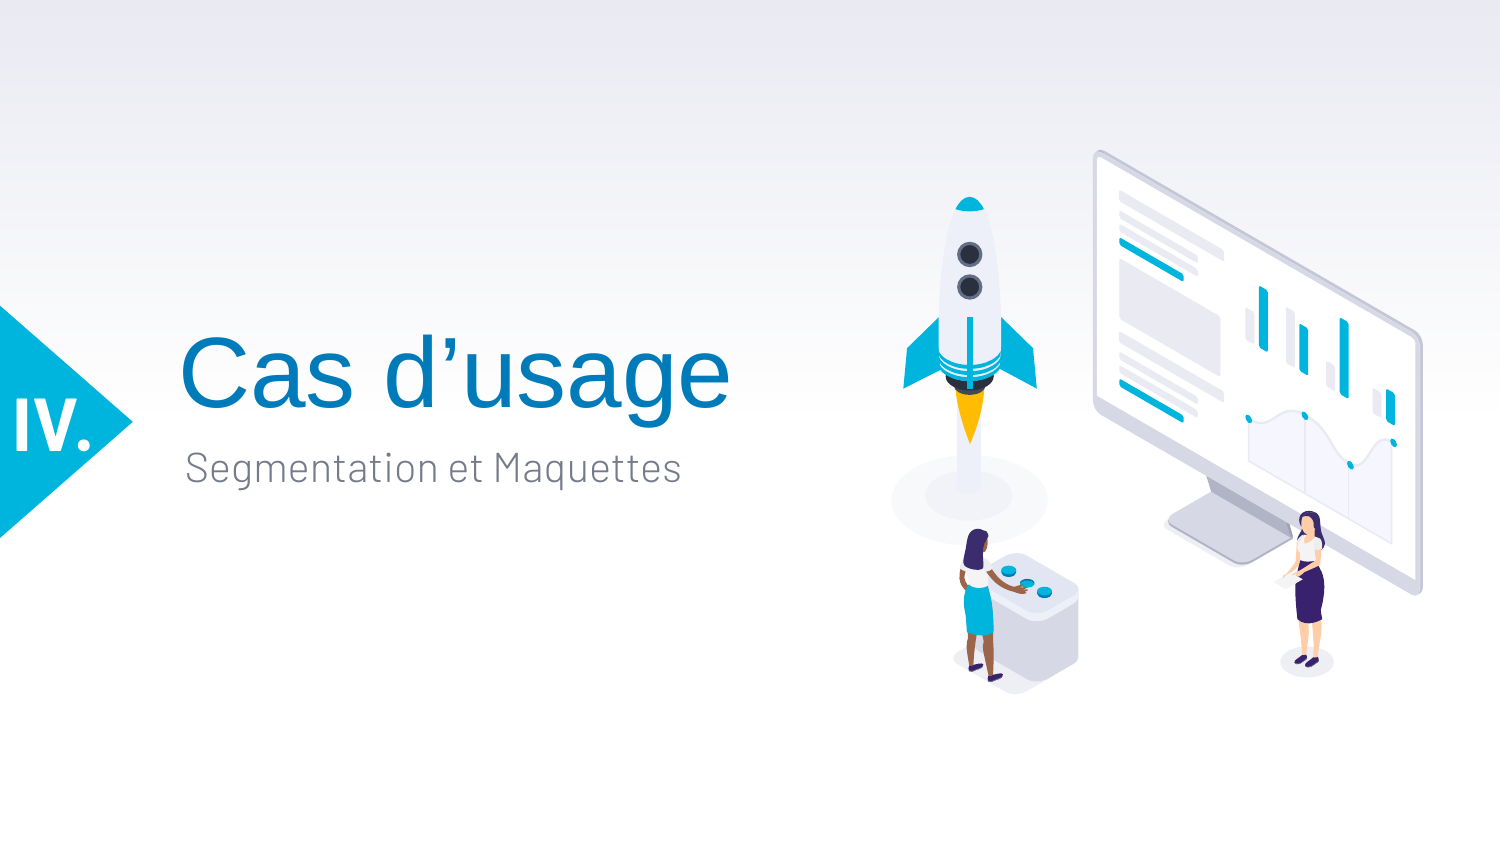

# Cas d’usage
IV.
Segmentation et Maquettes